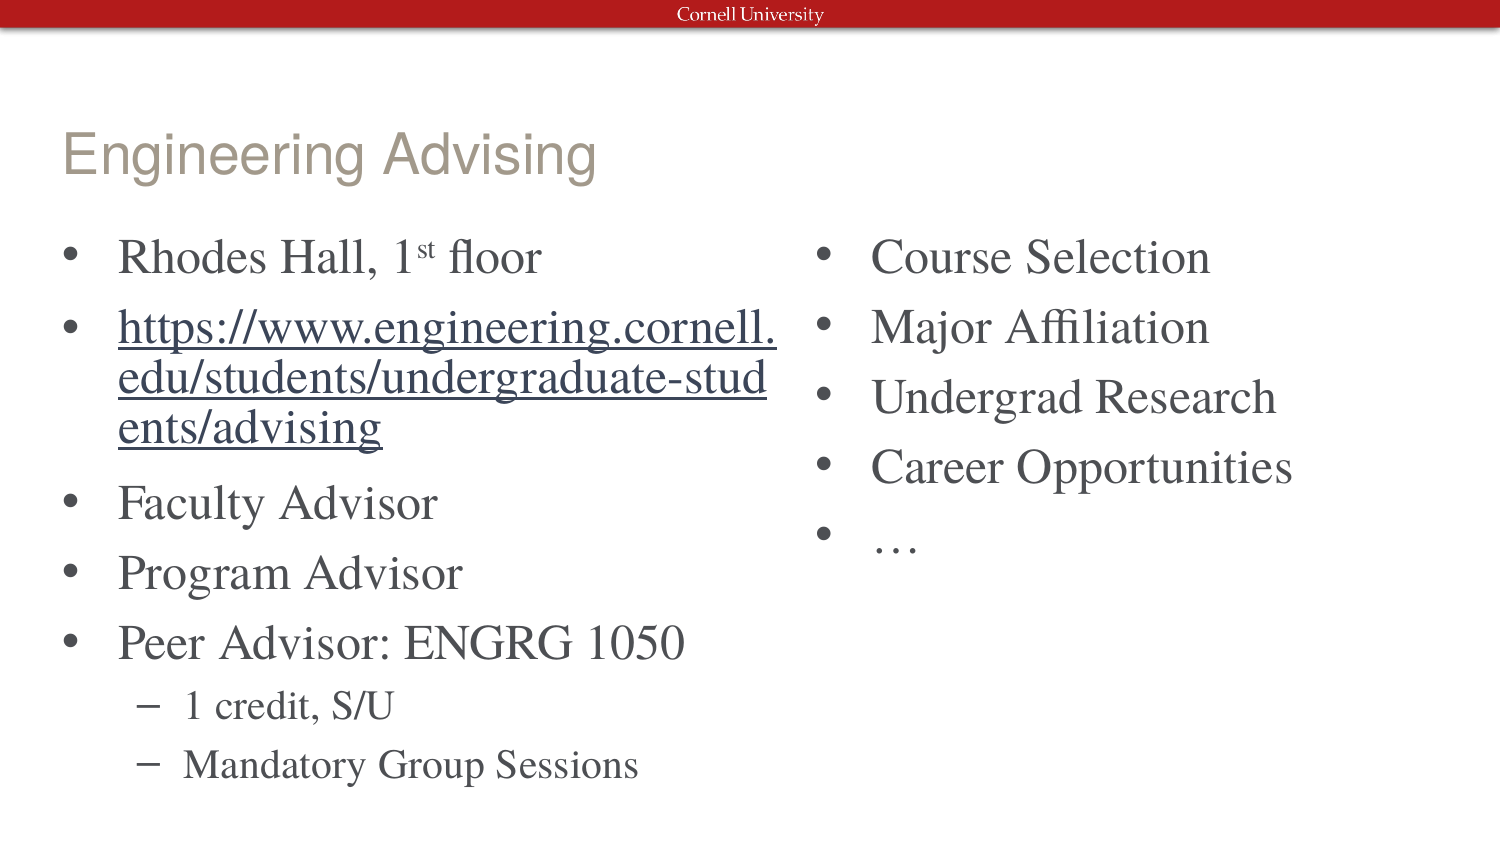

# Engineering Advising
Rhodes Hall, 1st floor
https://www.engineering.cornell.edu/students/undergraduate-students/advising
Faculty Advisor
Program Advisor
Peer Advisor: ENGRG 1050
1 credit, S/U
Mandatory Group Sessions

Course Selection
Major Affiliation
Undergrad Research
Career Opportunities
…